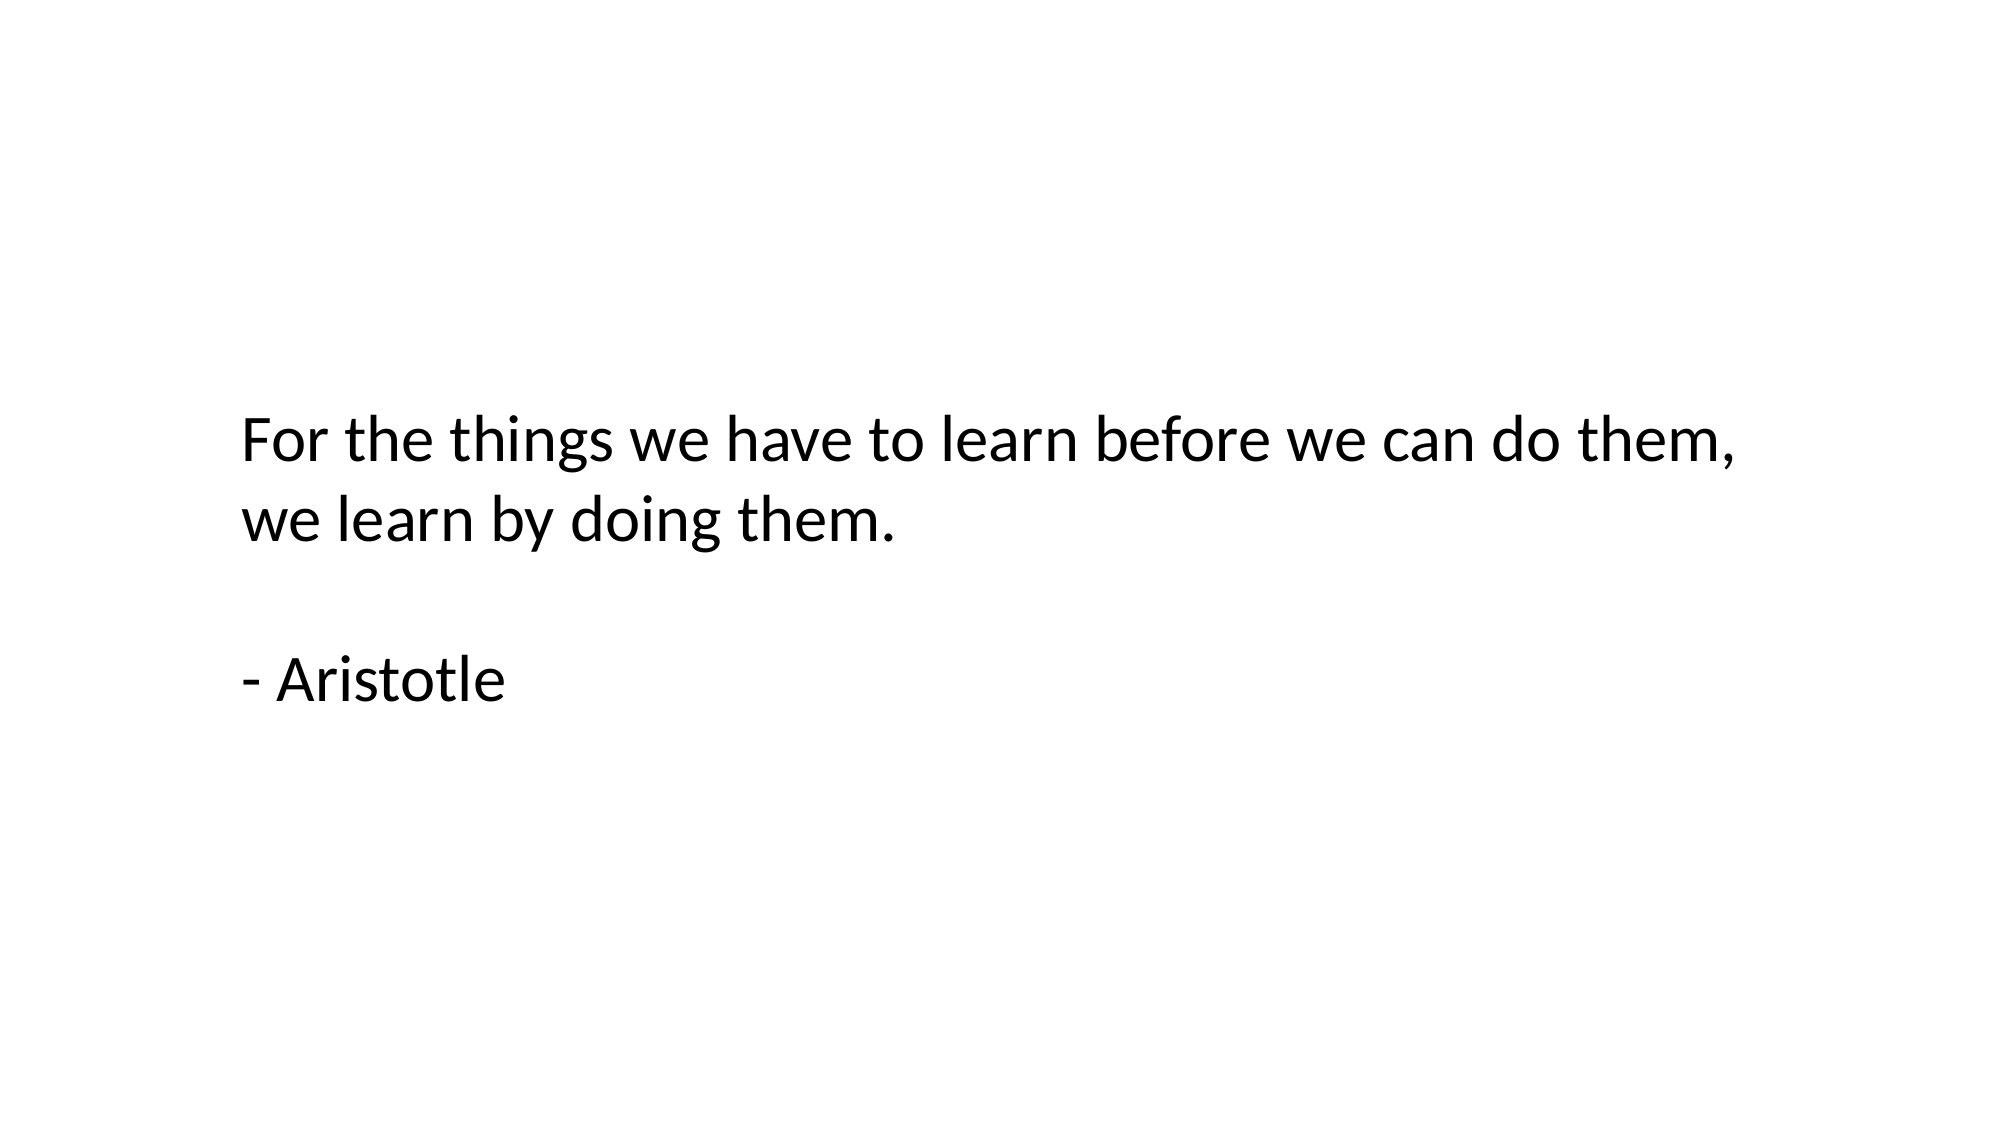

For the things we have to learn before we can do them, we learn by doing them.

- Aristotle